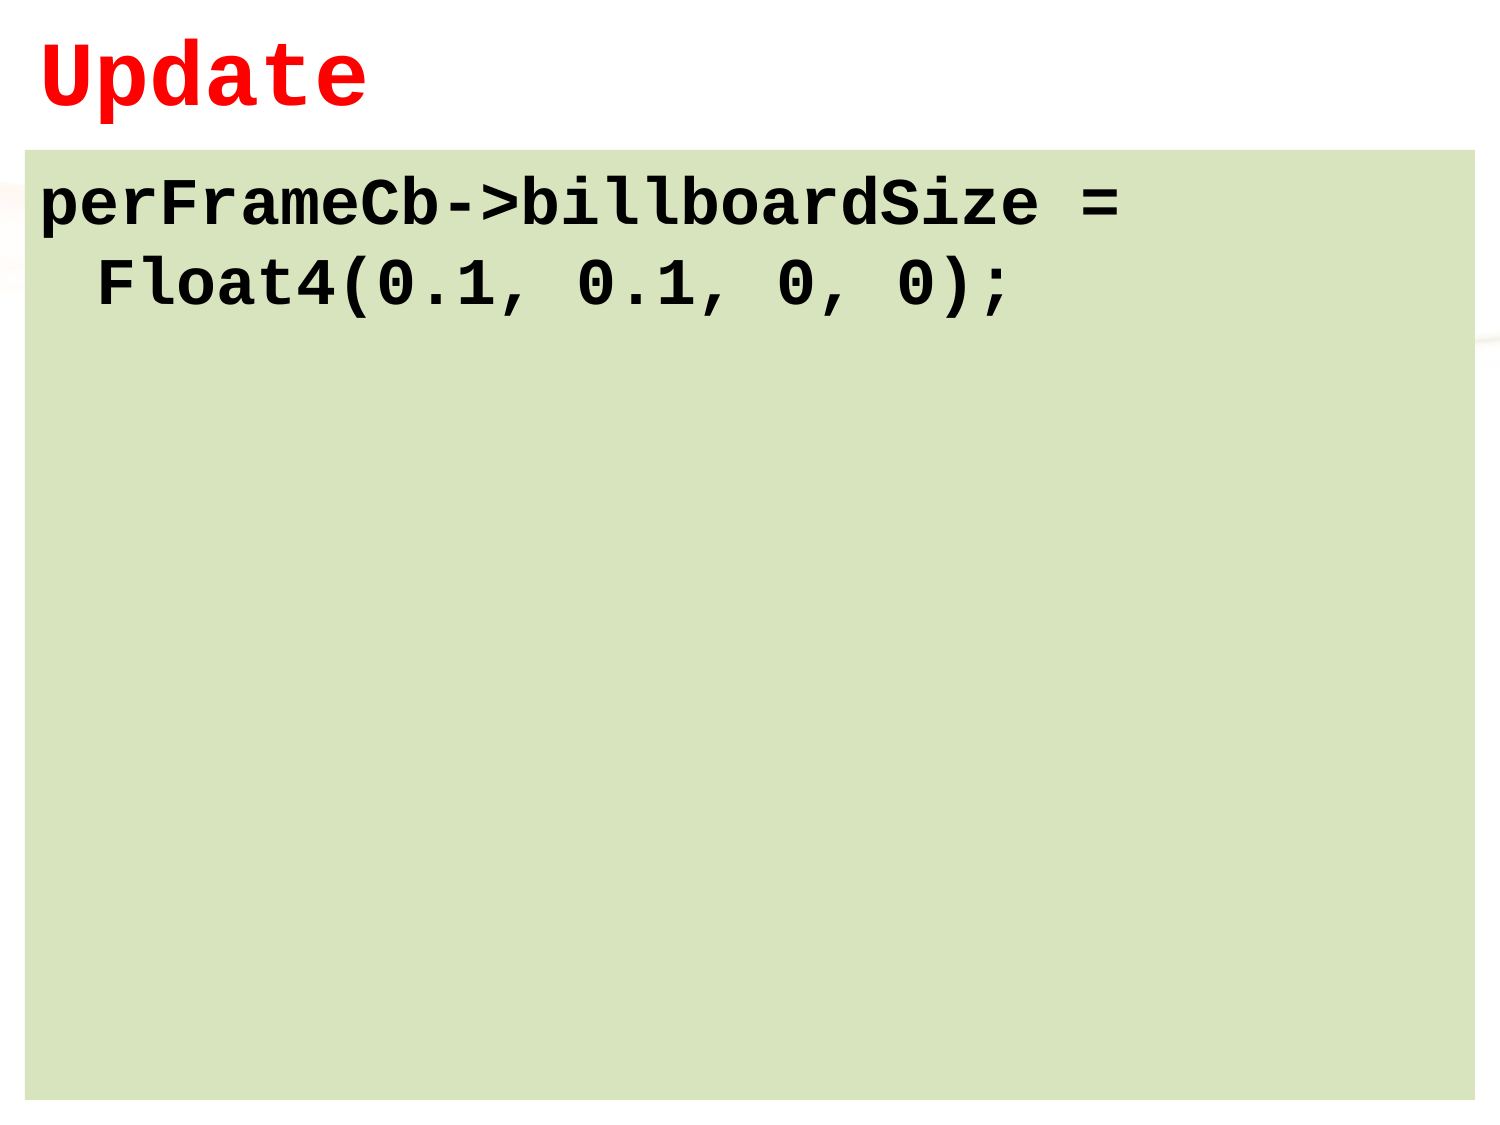

# Update
perFrameCb->billboardSize = Float4(0.1, 0.1, 0, 0);